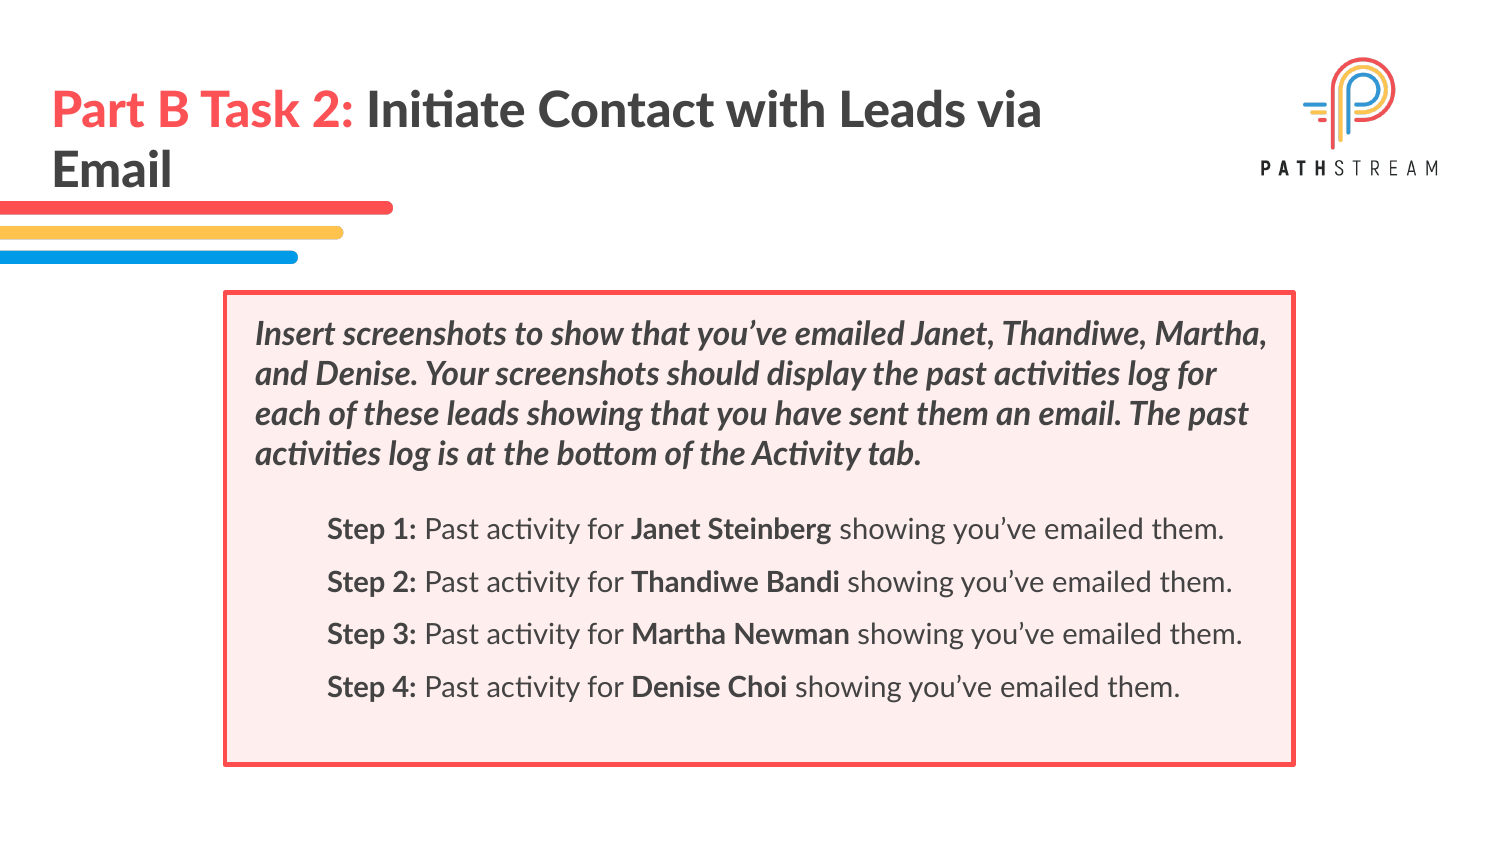

# Part B Task 2: Initiate Contact with Leads via Email
Insert screenshots to show that you’ve emailed Janet, Thandiwe, Martha, and Denise. Your screenshots should display the past activities log for each of these leads showing that you have sent them an email. The past activities log is at the bottom of the Activity tab.
Step 1: Past activity for Janet Steinberg showing you’ve emailed them.
Step 2: Past activity for Thandiwe Bandi showing you’ve emailed them.
Step 3: Past activity for Martha Newman showing you’ve emailed them.
Step 4: Past activity for Denise Choi showing you’ve emailed them.